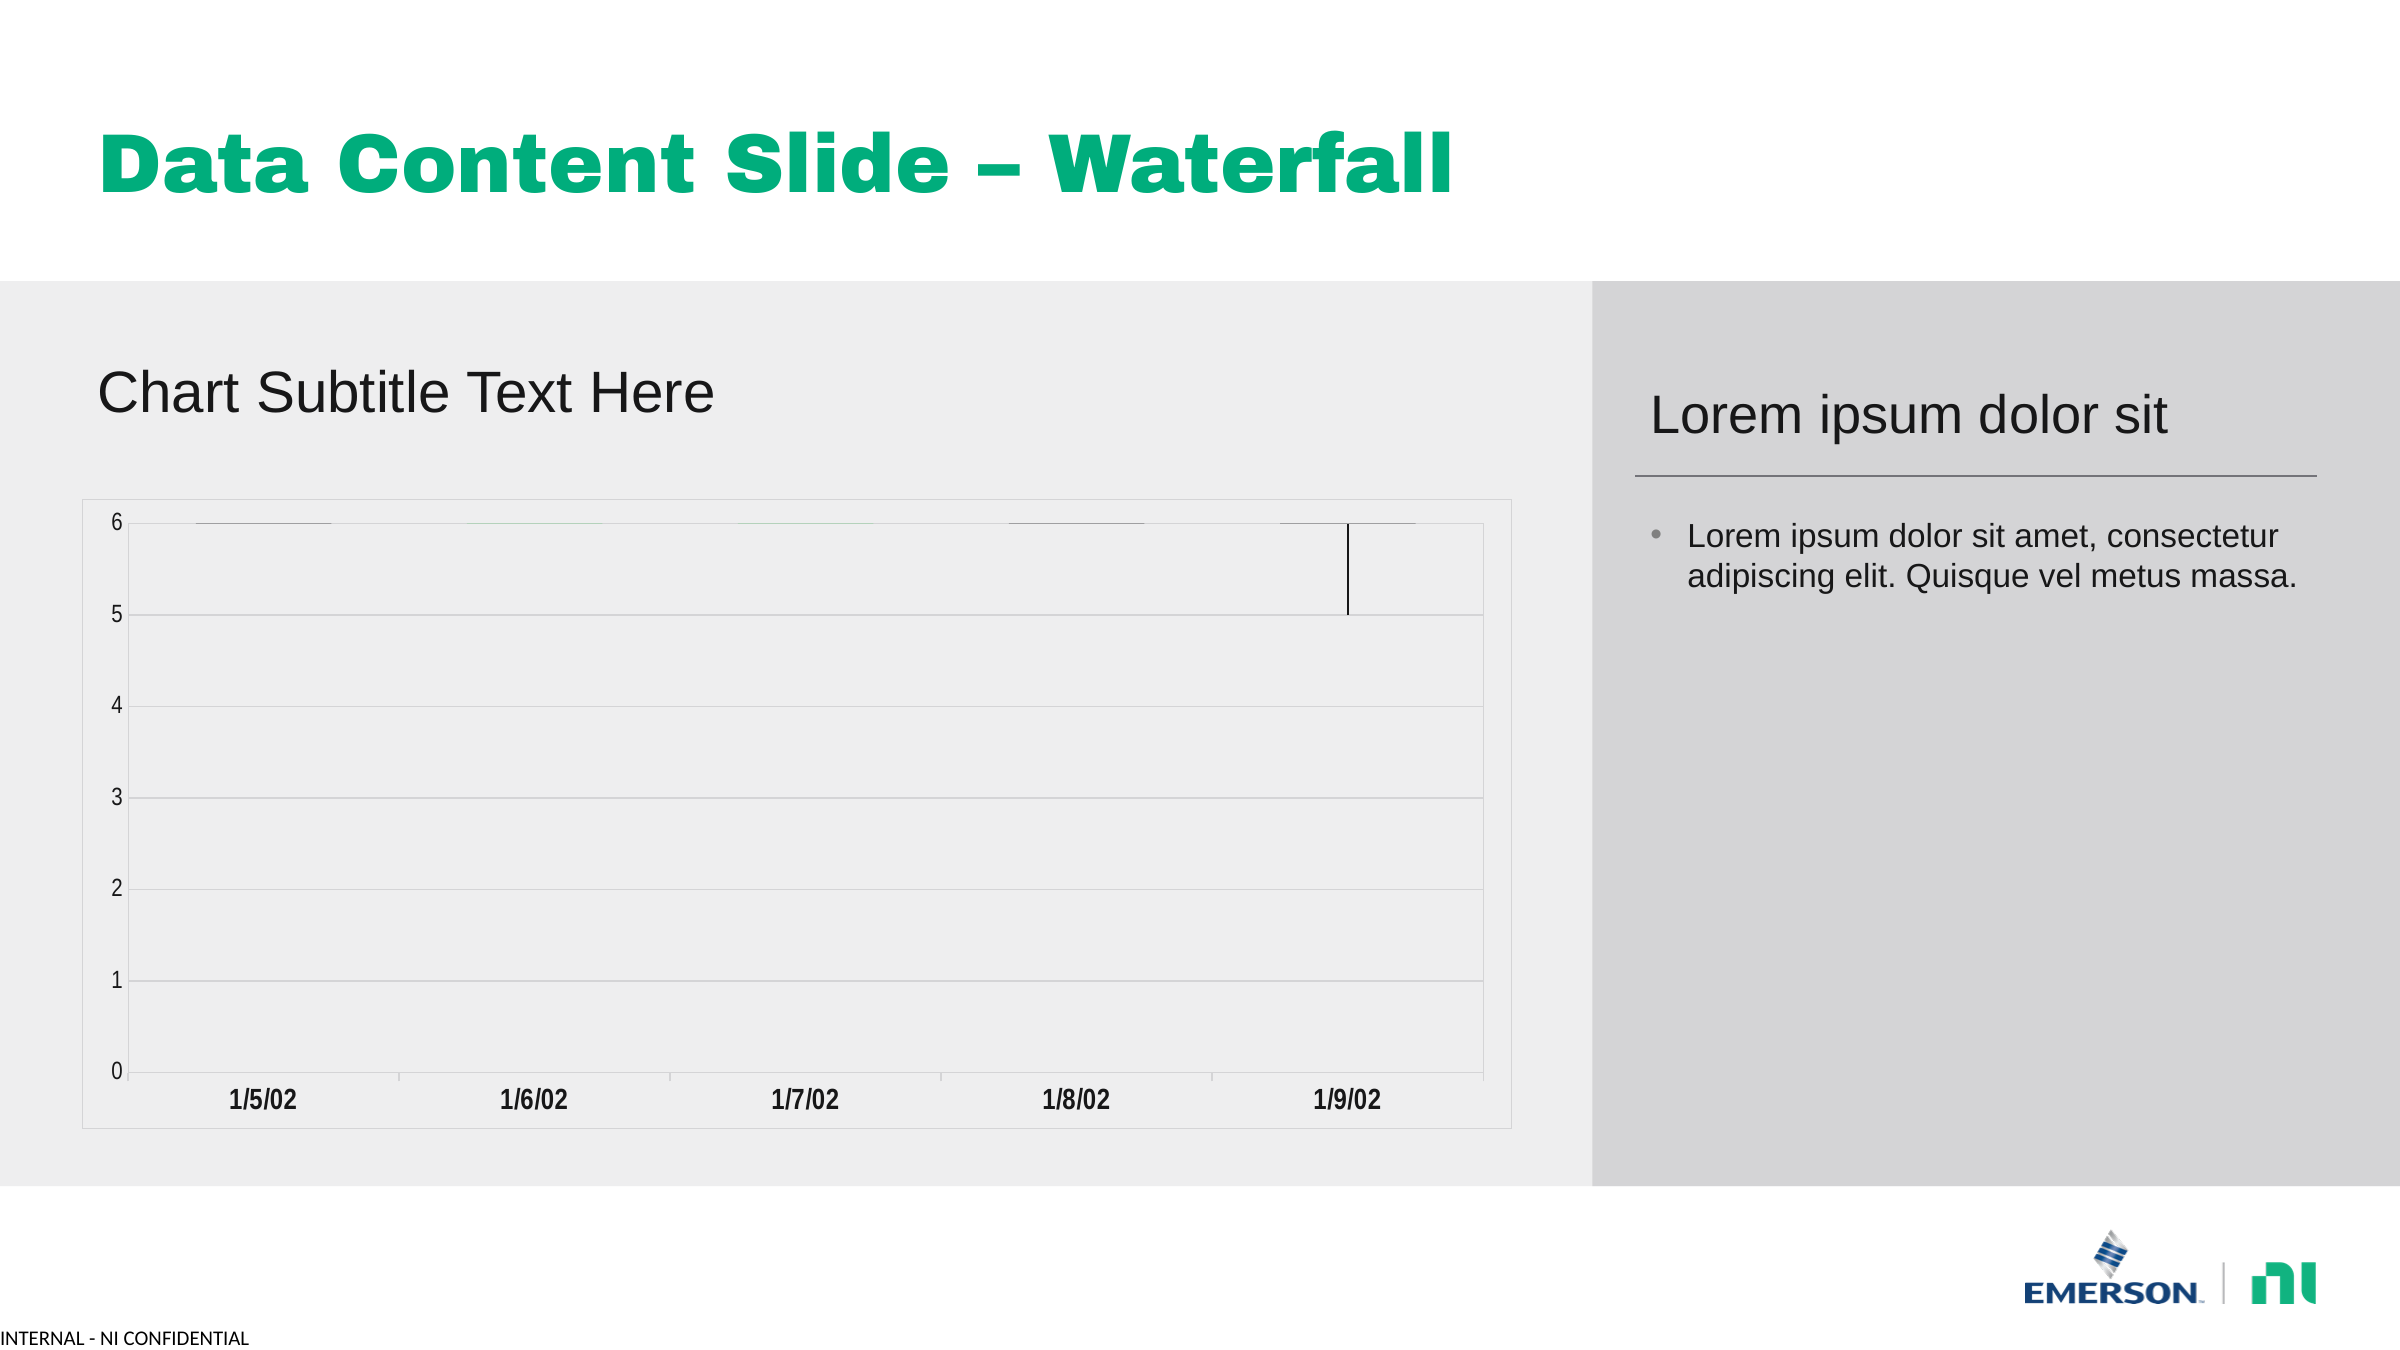

# Data Content Slide – Waterfall
Chart Subtitle Text Here
Lorem ipsum dolor sit

[unsupported chart]

Lorem ipsum dolor sit amet, consectetur adipiscing elit. Quisque vel metus massa.